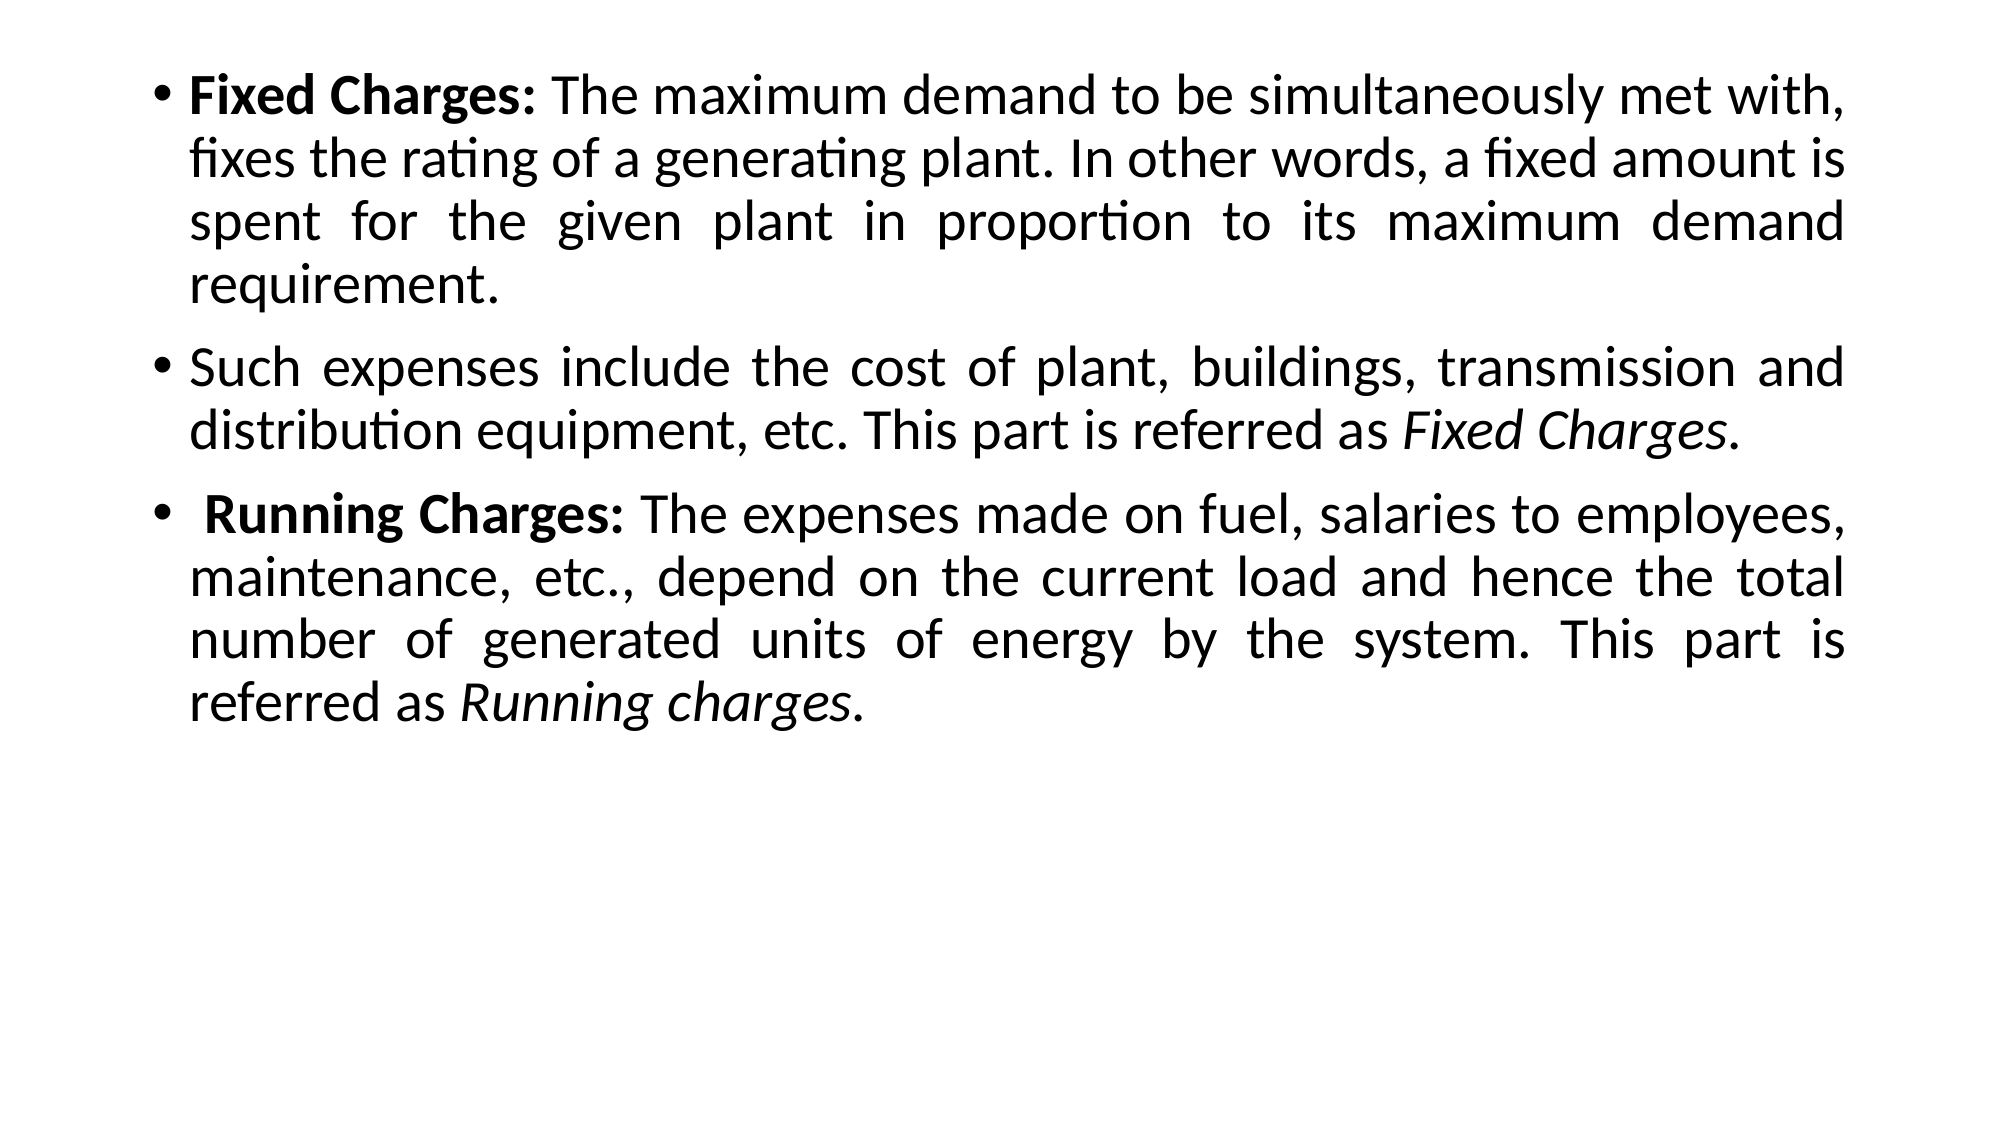

Fixed Charges: The maximum demand to be simultaneously met with, fixes the rating of a generating plant. In other words, a fixed amount is spent for the given plant in proportion to its maximum demand requirement.
Such expenses include the cost of plant, buildings, transmission and distribution equipment, etc. This part is referred as Fixed Charges.
 Running Charges: The expenses made on fuel, salaries to employees, maintenance, etc., depend on the current load and hence the total number of generated units of energy by the system. This part is referred as Running charges.